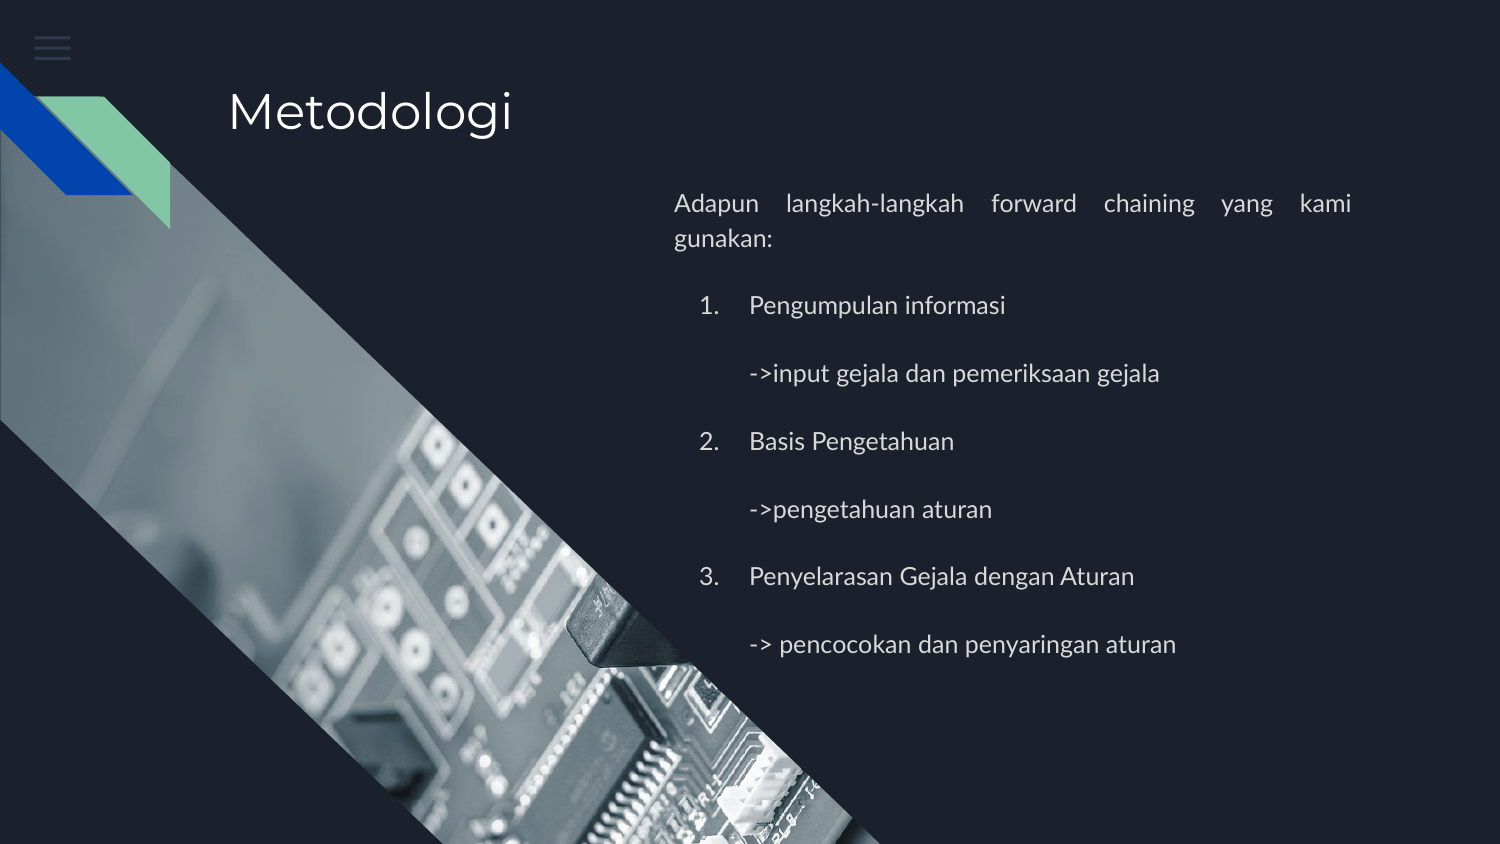

# Metodologi
Adapun langkah-langkah forward chaining yang kami gunakan:
Pengumpulan informasi
->input gejala dan pemeriksaan gejala
Basis Pengetahuan
->pengetahuan aturan
Penyelarasan Gejala dengan Aturan
-> pencocokan dan penyaringan aturan